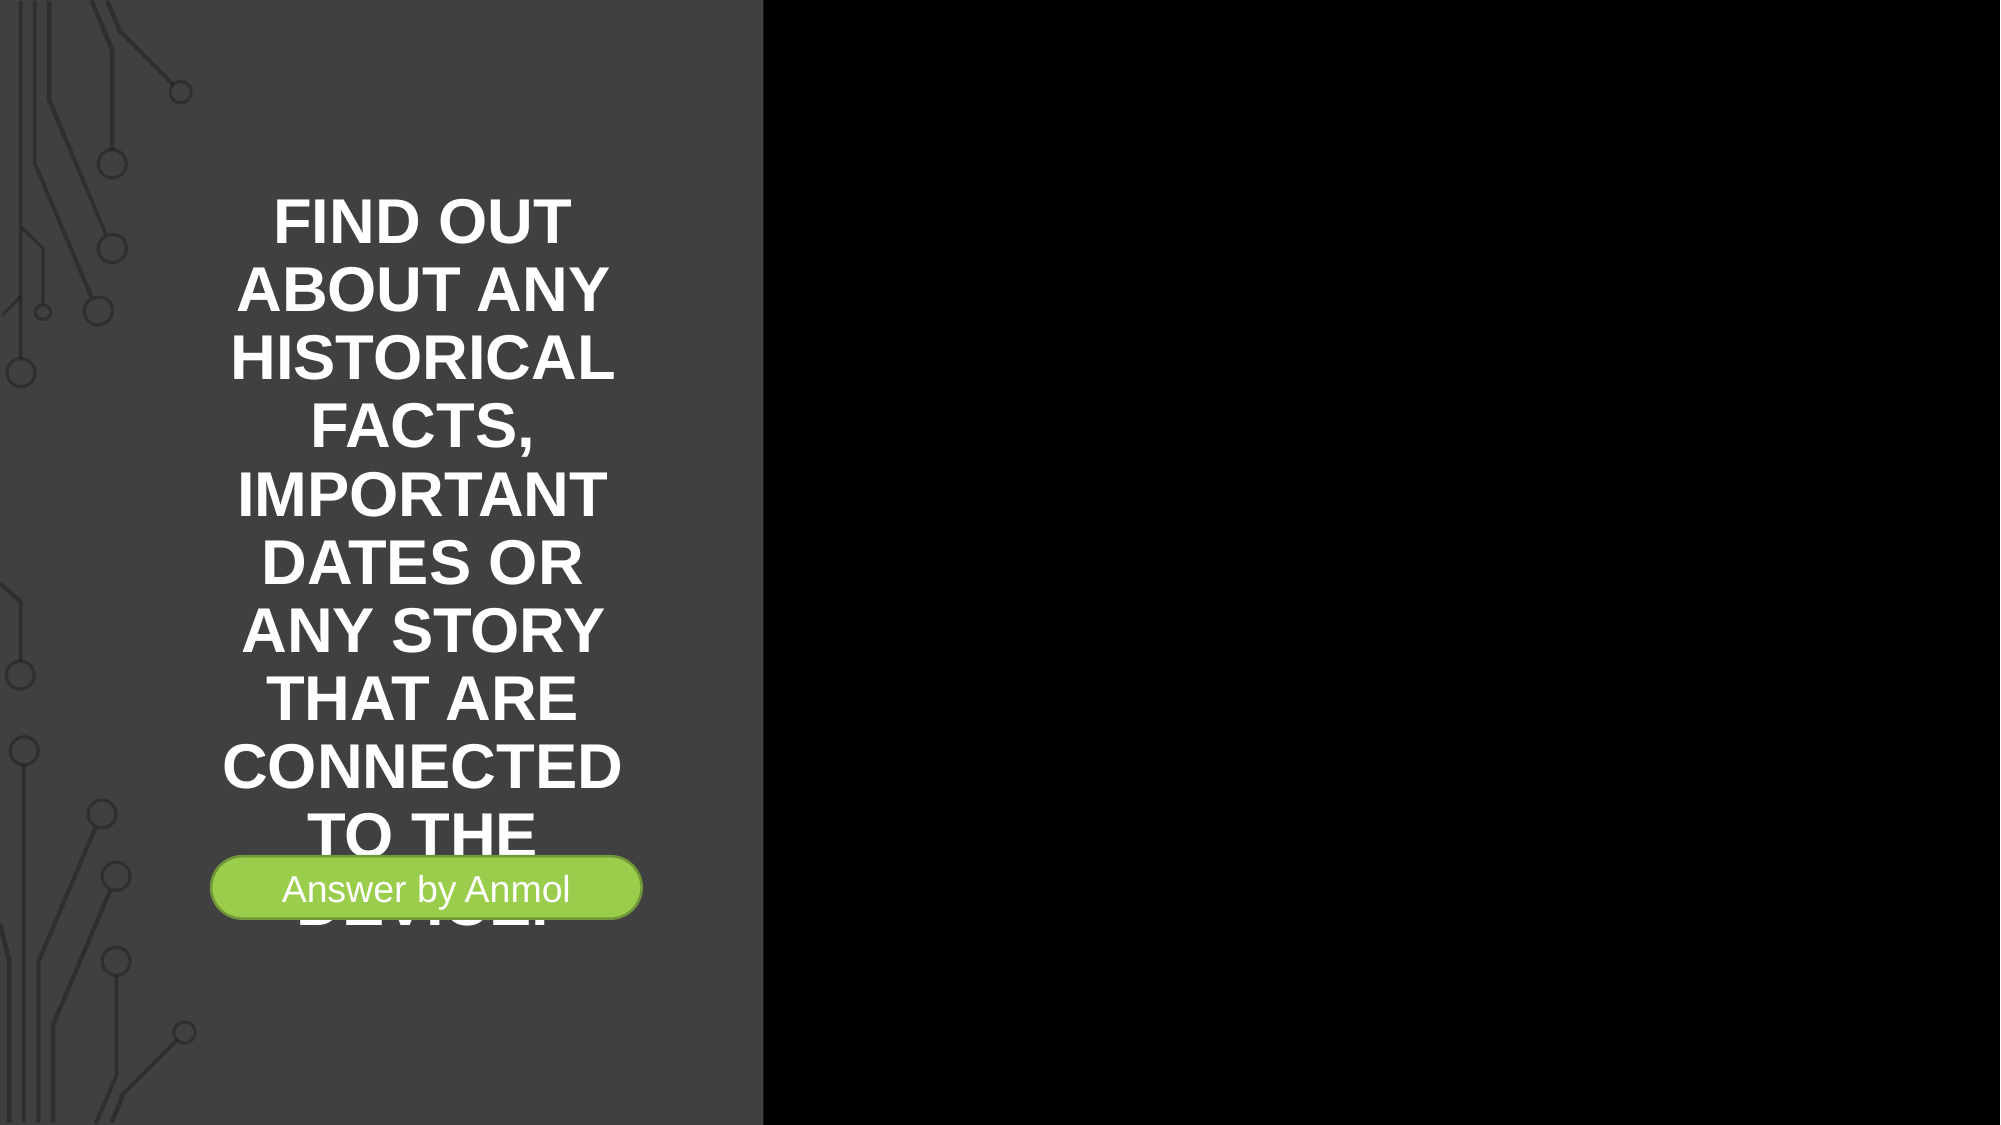

# Find out about any historical facts, important dates or any story that are connected to the device.
Answer by Anmol